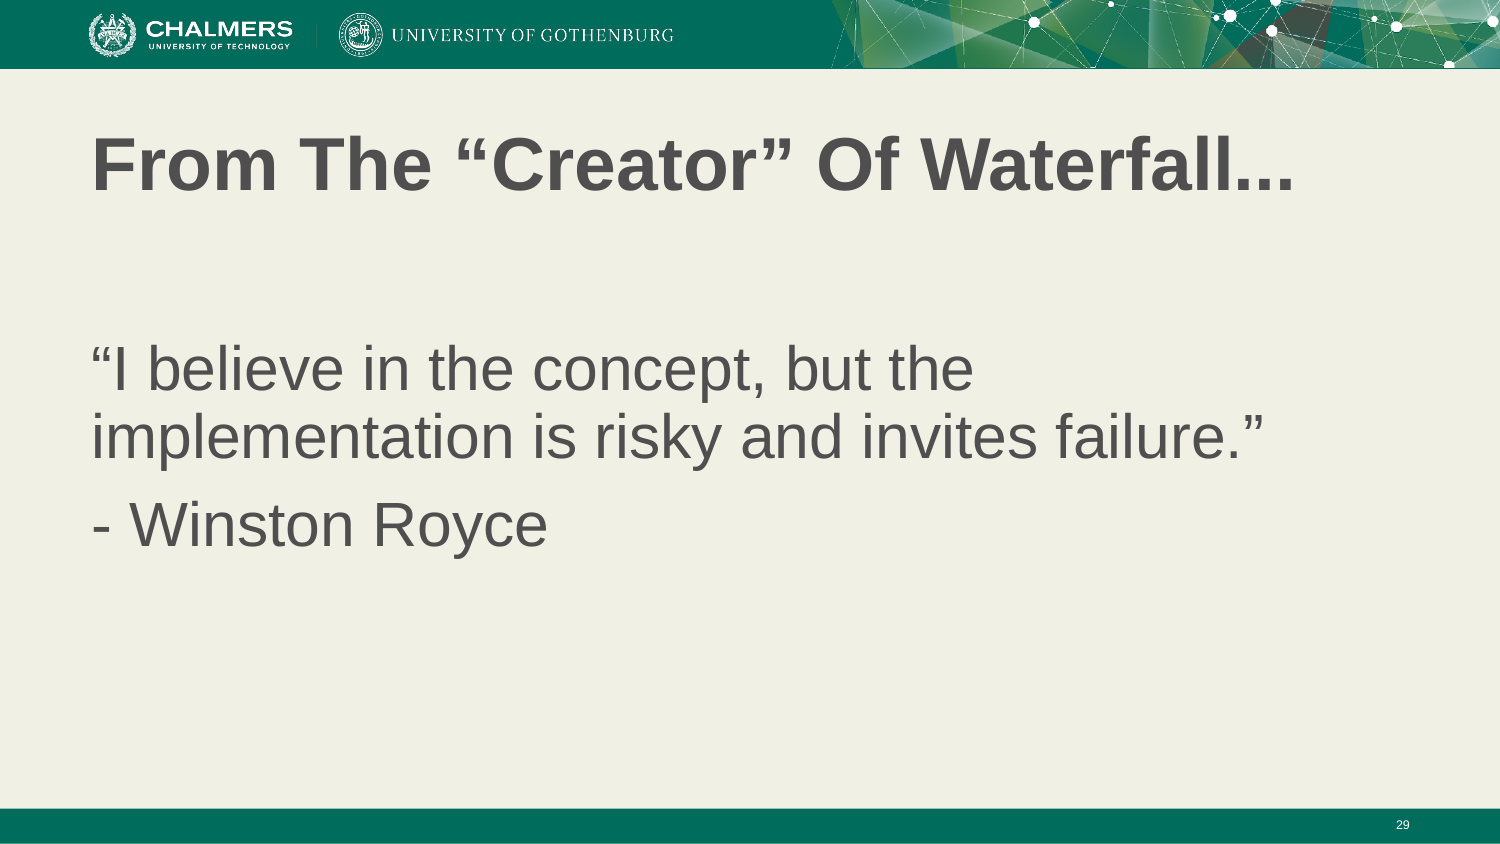

# From The “Creator” Of Waterfall...
“I believe in the concept, but the implementation is risky and invites failure.”
- Winston Royce
29